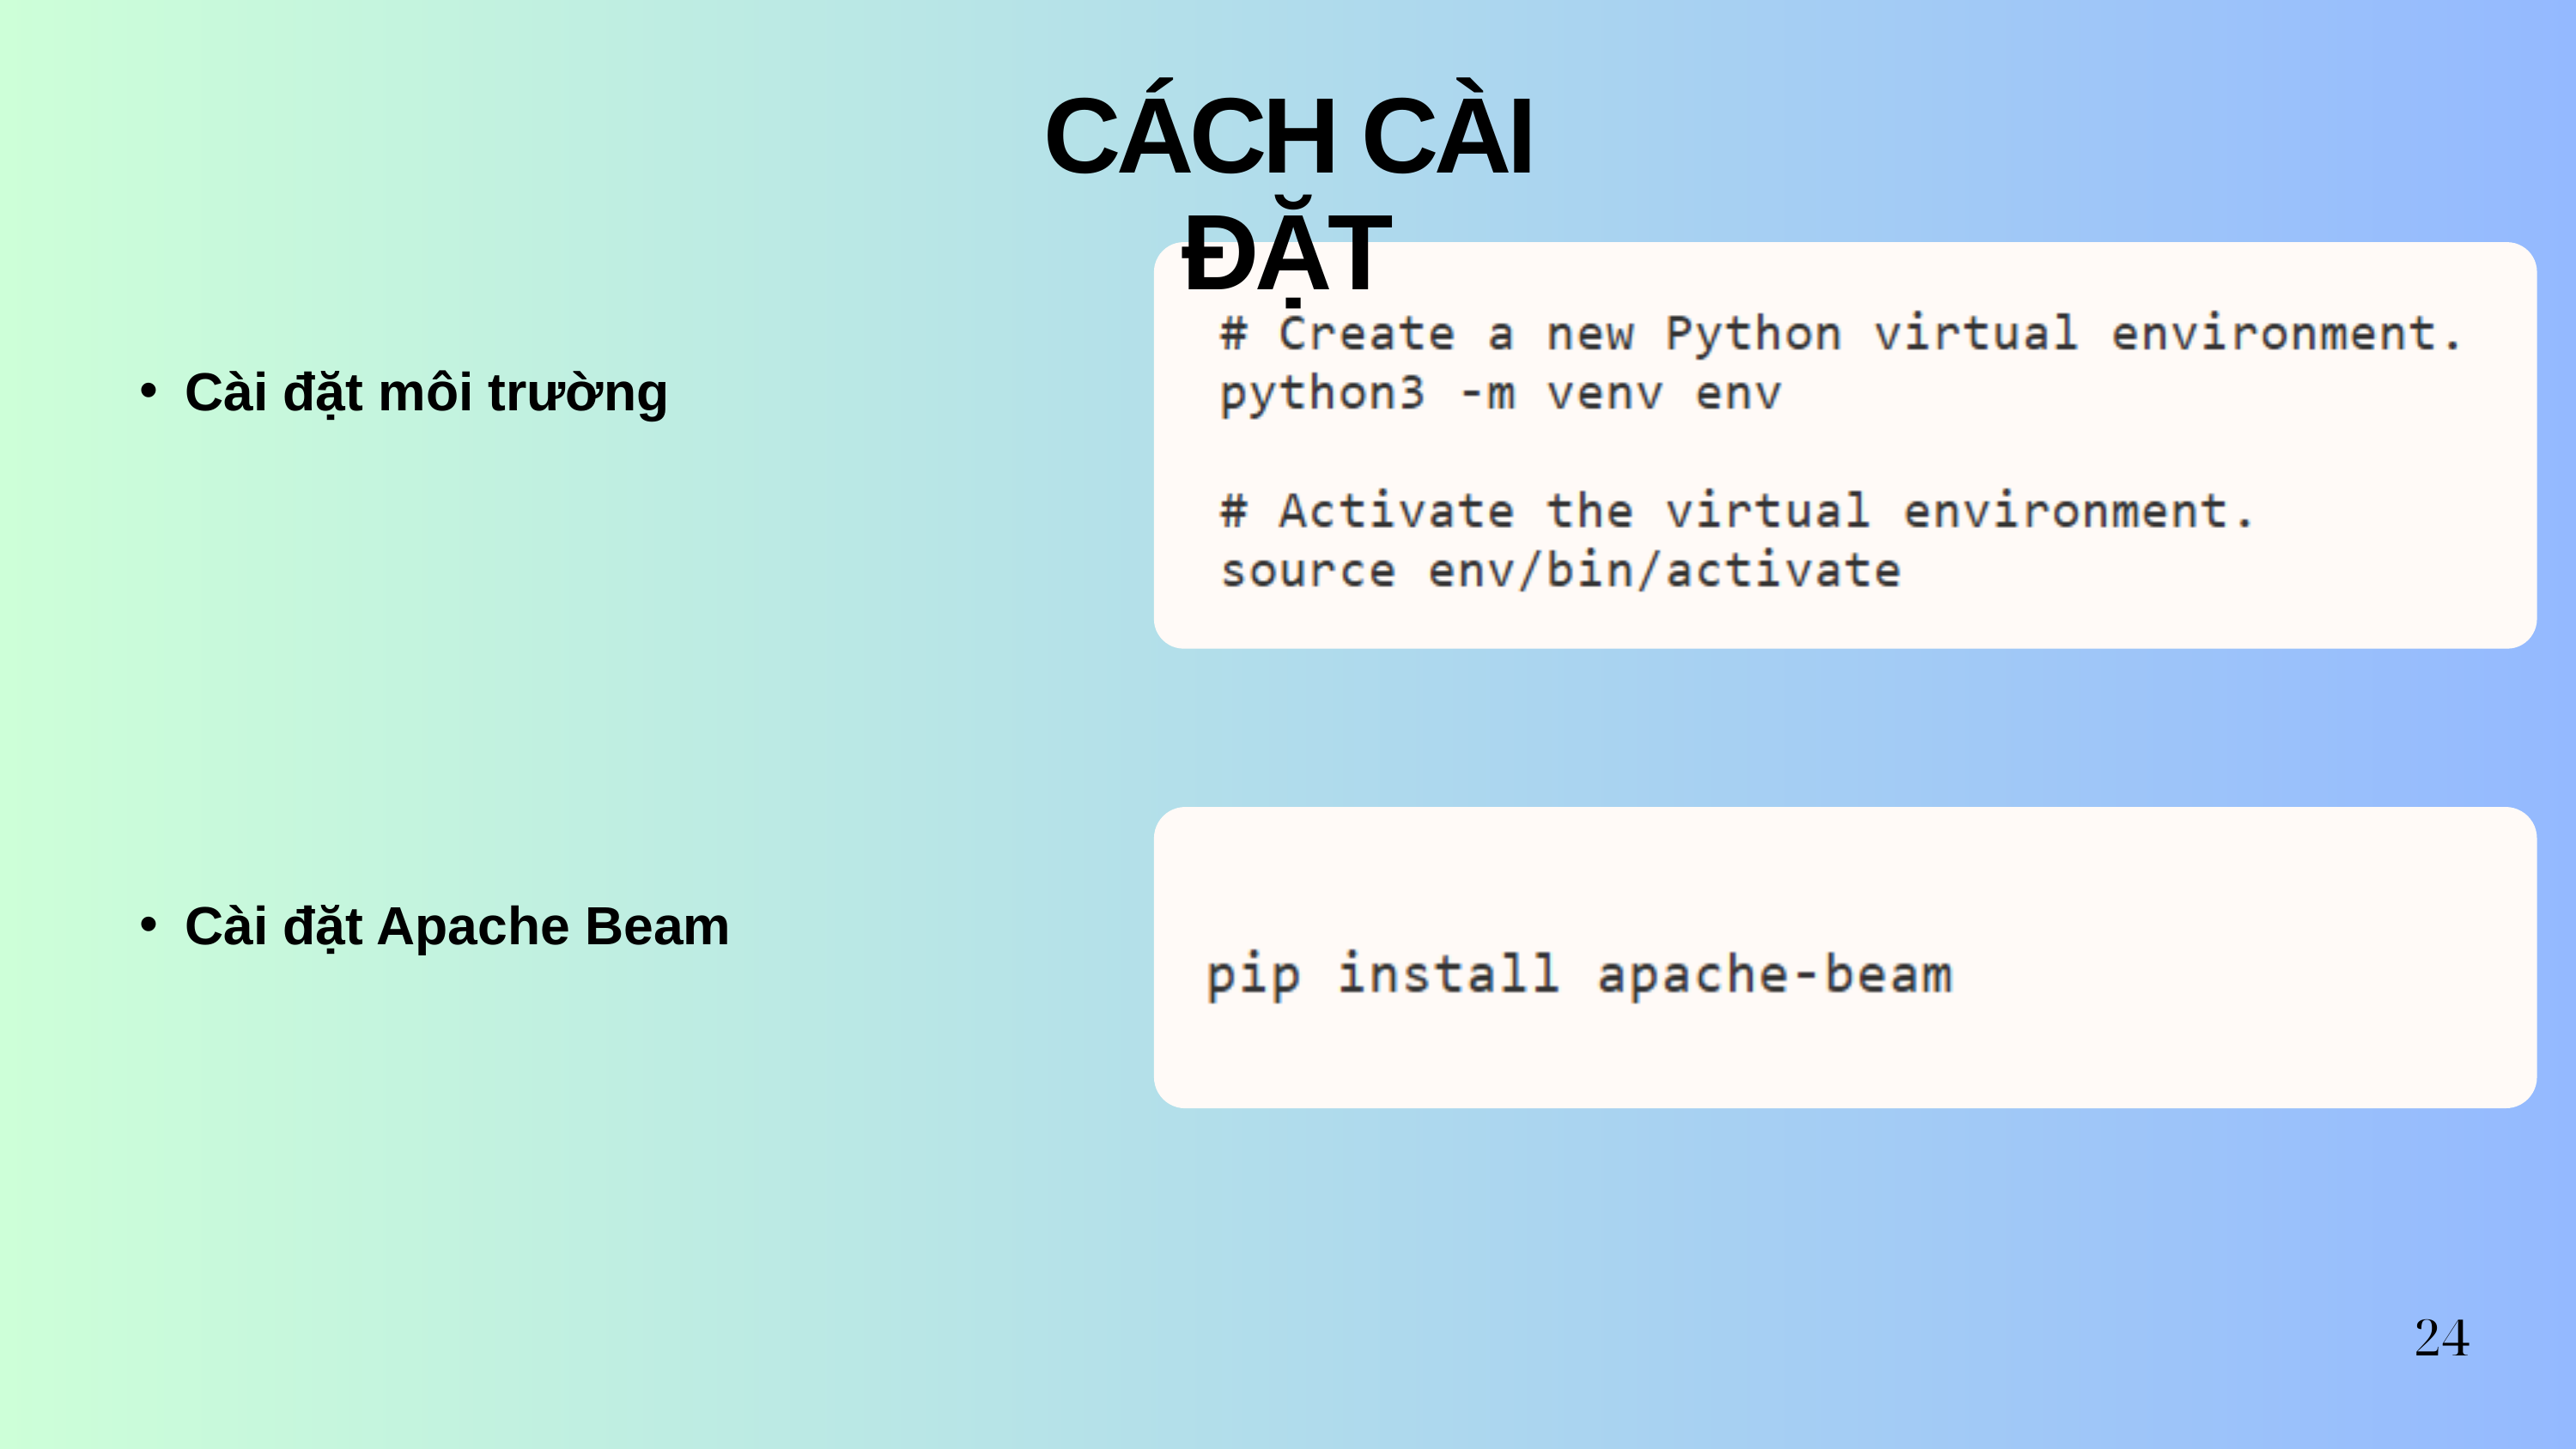

CÁCH CÀI ĐẶT

Cài đặt môi trường

Cài đặt Apache Beam

24